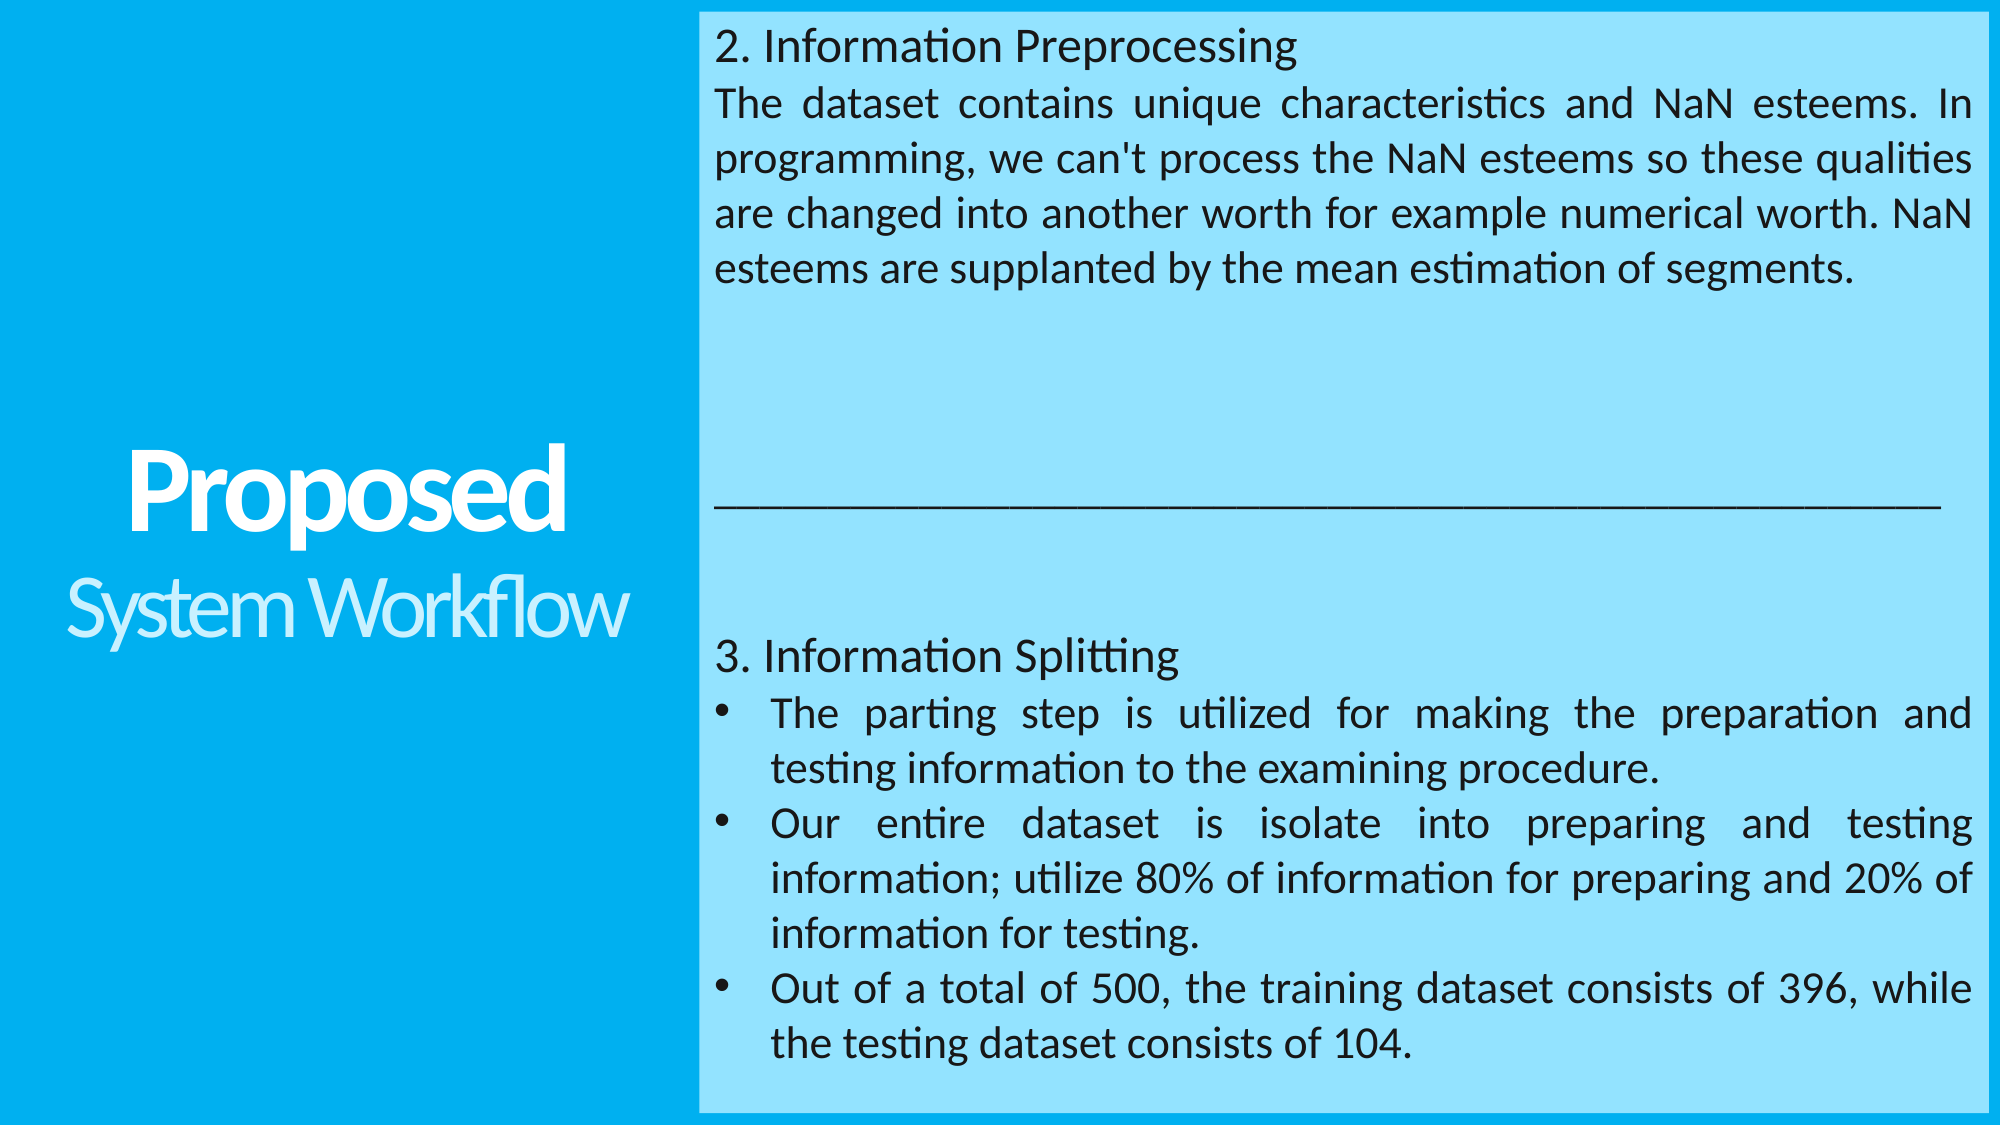

2. Information Preprocessing
The dataset contains unique characteristics and NaN esteems. In programming, we can't process the NaN esteems so these qualities are changed into another worth for example numerical worth. NaN esteems are supplanted by the mean estimation of segments.

______________________________________________________

3. Information Splitting
The parting step is utilized for making the preparation and testing information to the examining procedure.
Our entire dataset is isolate into preparing and testing information; utilize 80% of information for preparing and 20% of information for testing.
Out of a total of 500, the training dataset consists of 396, while the testing dataset consists of 104.

# Proposed System Workflow